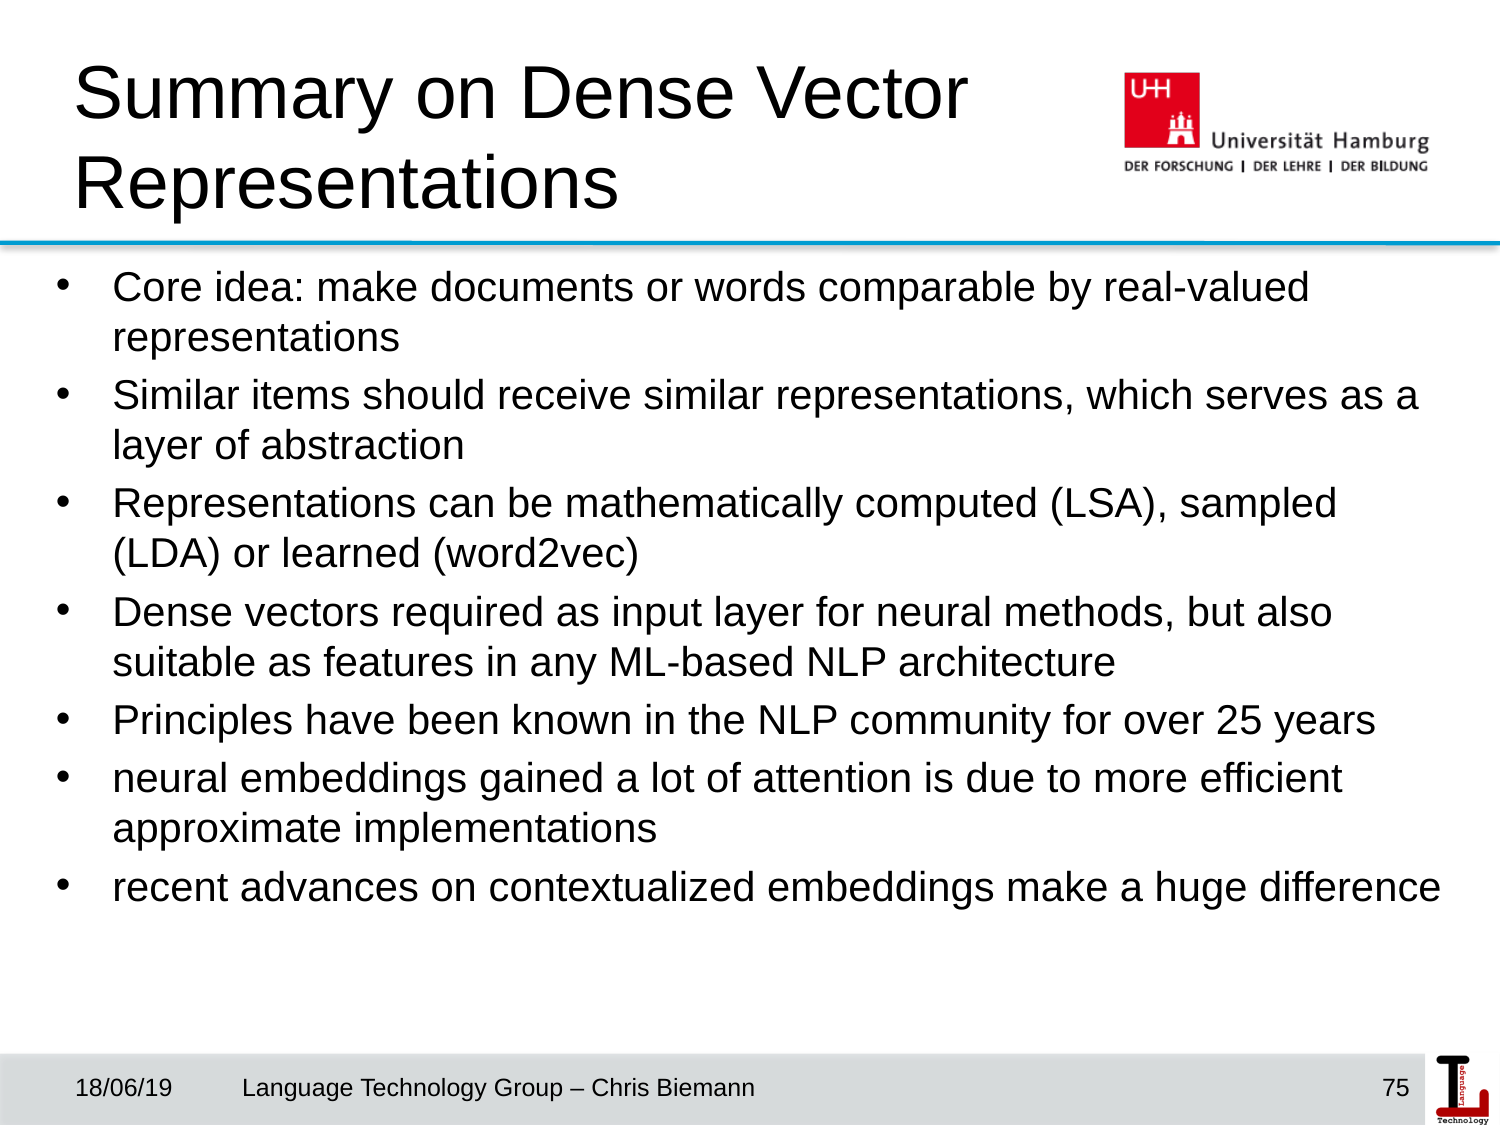

# Summary on Dense Vector Representations
Core idea: make documents or words comparable by real-valued representations
Similar items should receive similar representations, which serves as a layer of abstraction
Representations can be mathematically computed (LSA), sampled (LDA) or learned (word2vec)
Dense vectors required as input layer for neural methods, but also suitable as features in any ML-based NLP architecture
Principles have been known in the NLP community for over 25 years
neural embeddings gained a lot of attention is due to more efficient approximate implementations
recent advances on contextualized embeddings make a huge difference

18/06/19
 Language Technology Group – Chris Biemann
75